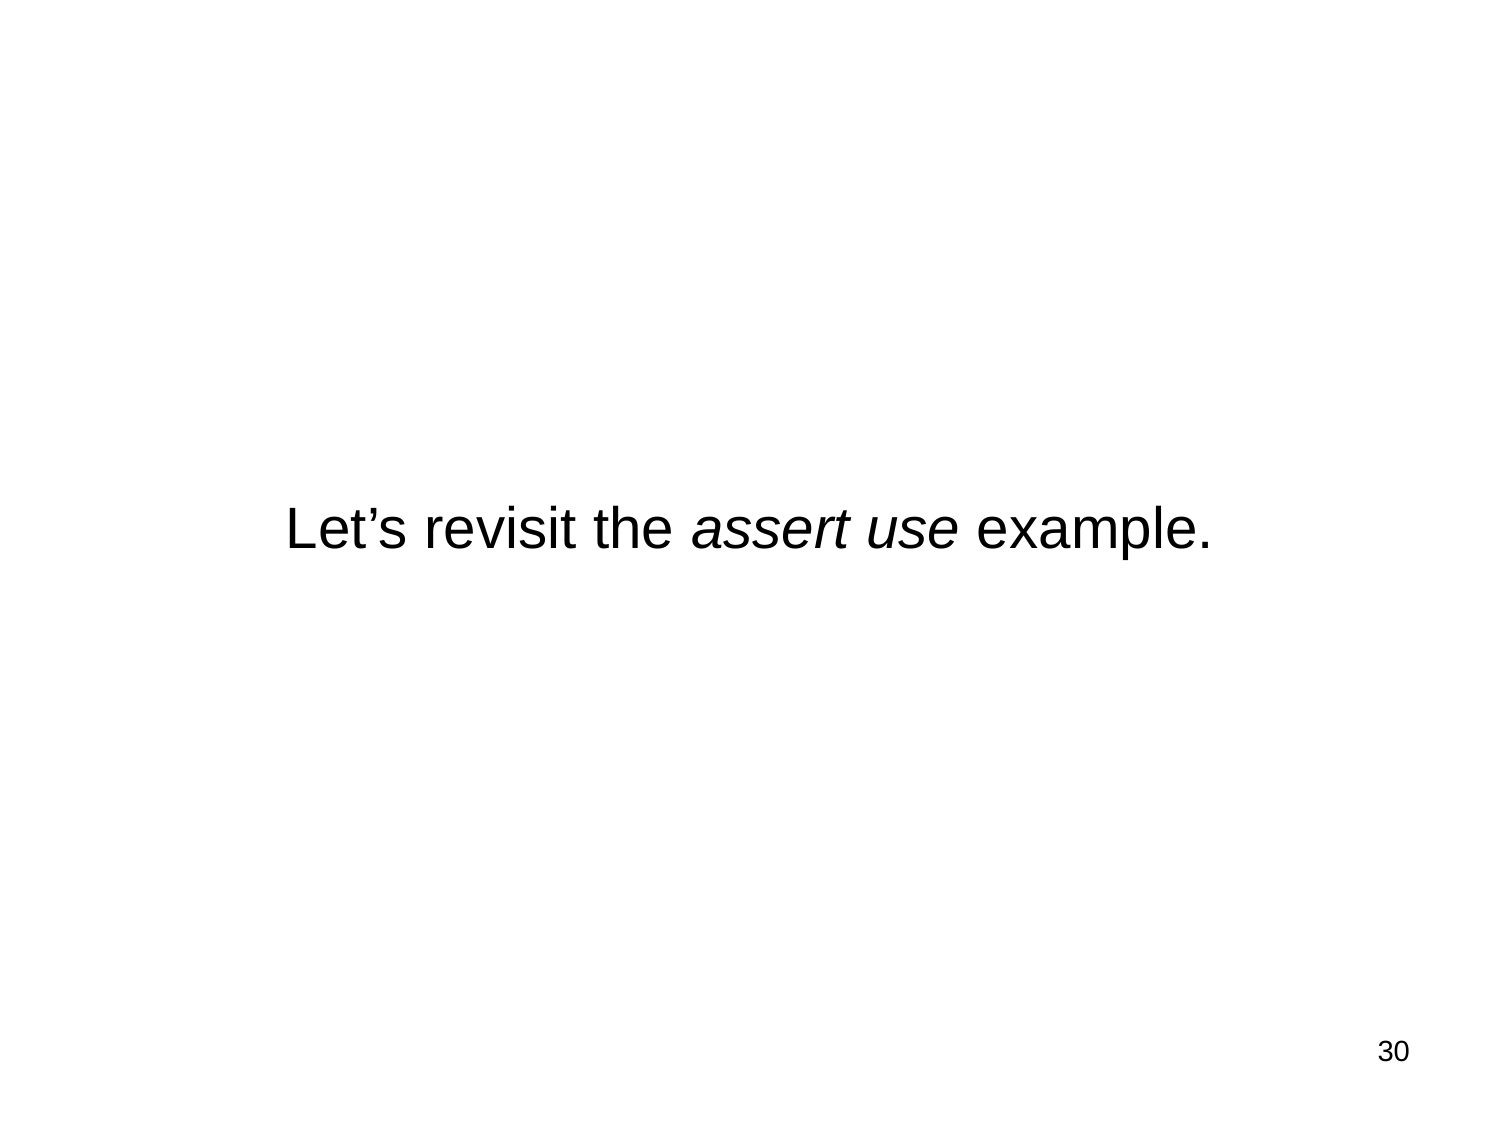

# Let’s revisit the assert use example.
30